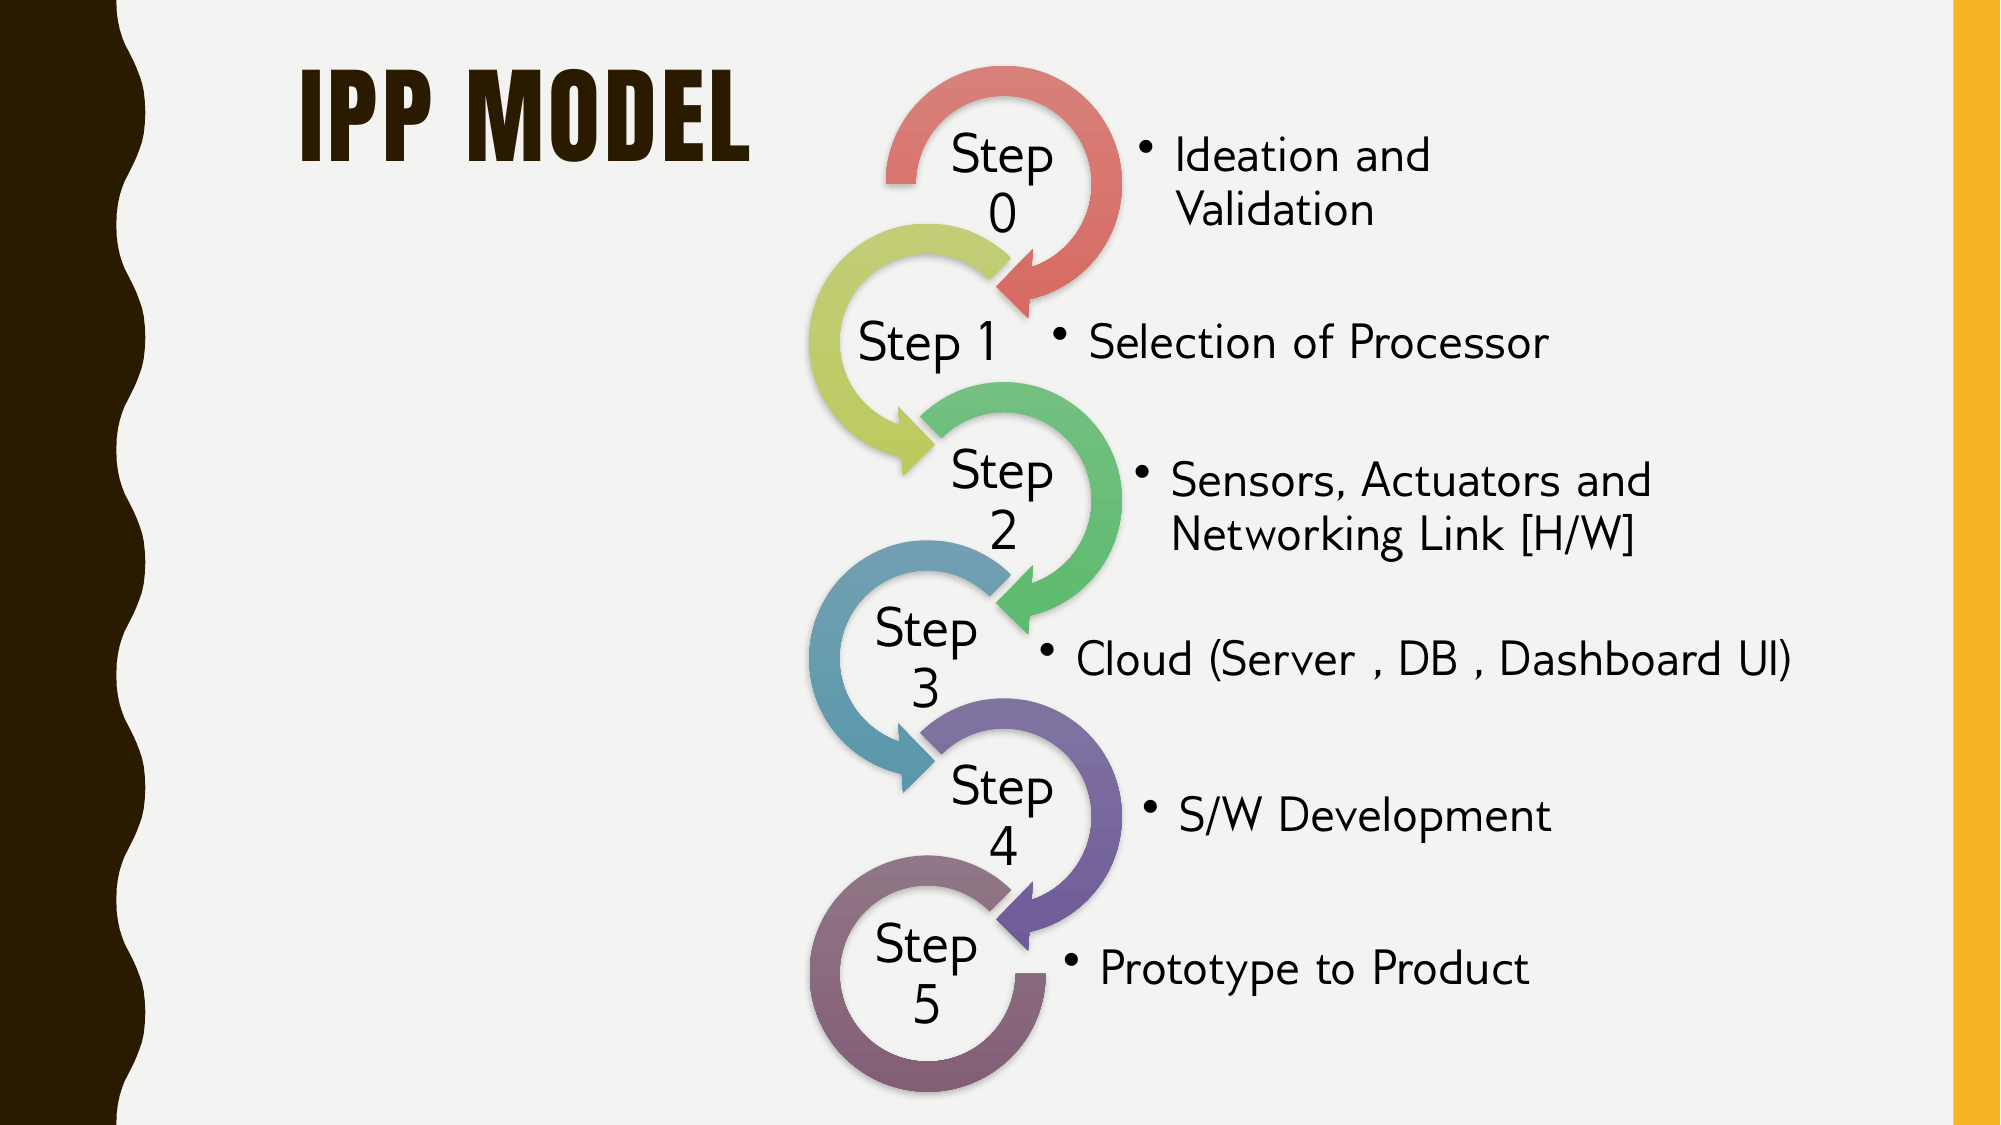

Ideation and Validation
Step 0
Selection of Processor
Step 1
Sensors, Actuators and Networking Link [H/W]
Step 2
Cloud (Server , DB , Dashboard UI)
Step 3
S/W Development
Step 4
Prototype to Product
Step 5
# IPP Model